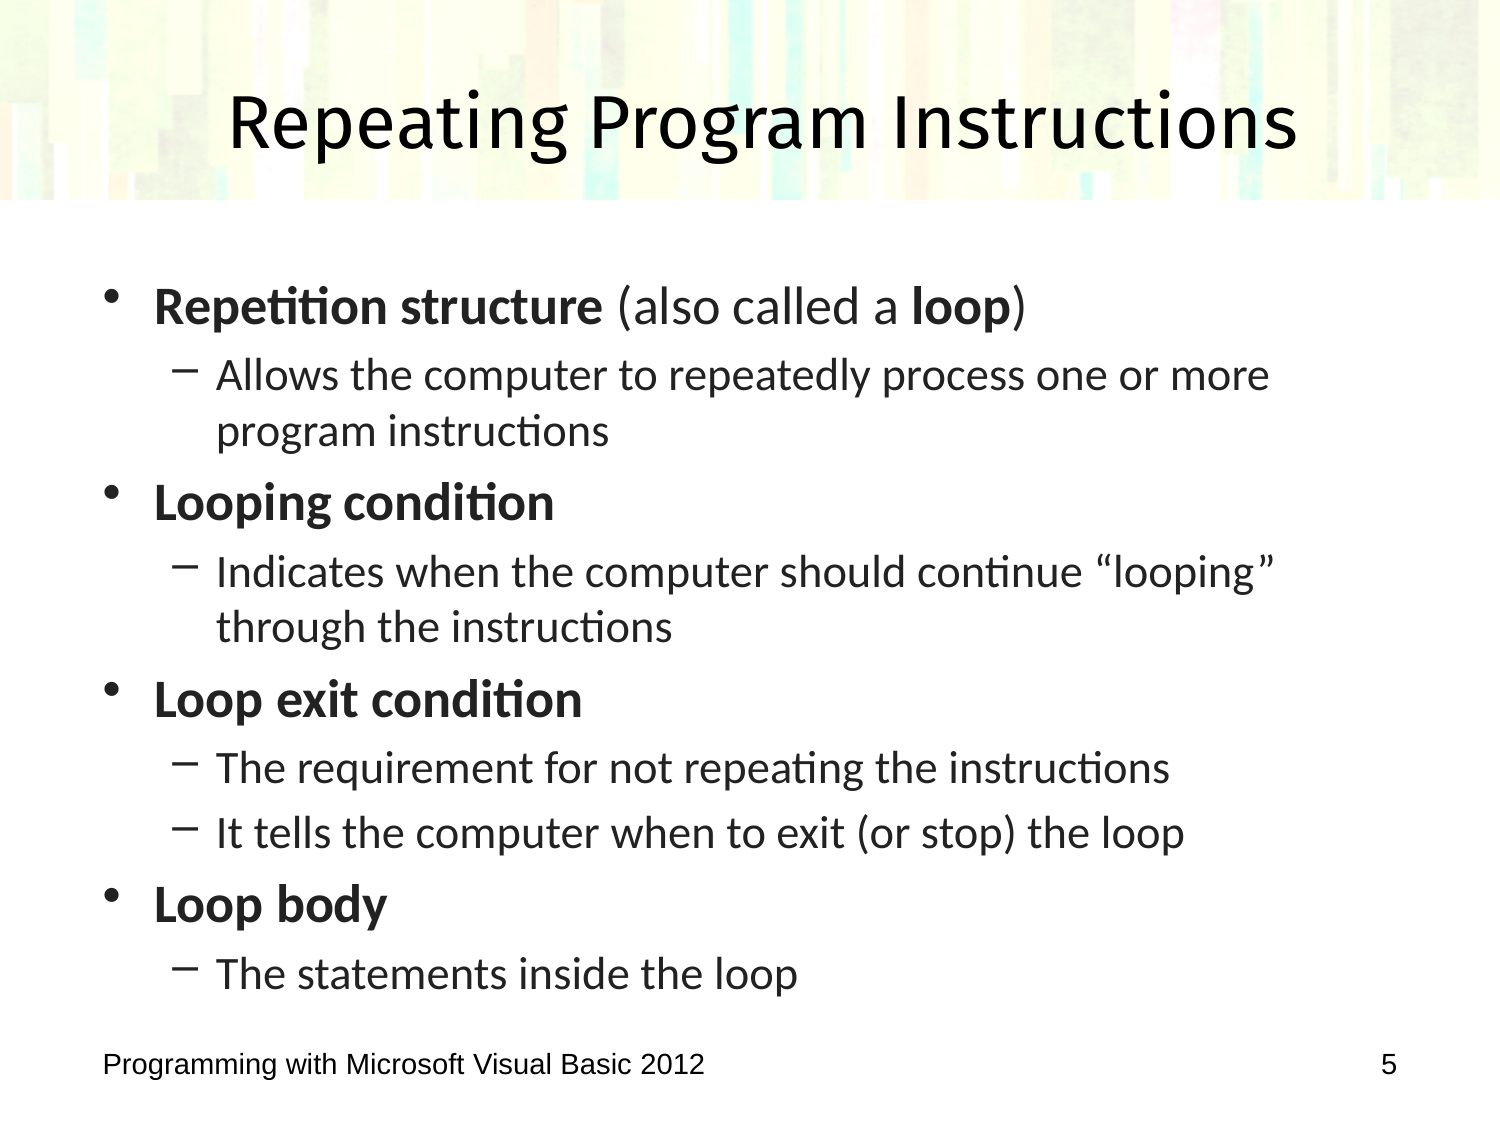

# Repeating Program Instructions
Repetition structure (also called a loop)
Allows the computer to repeatedly process one or more program instructions
Looping condition
Indicates when the computer should continue “looping” through the instructions
Loop exit condition
The requirement for not repeating the instructions
It tells the computer when to exit (or stop) the loop
Loop body
The statements inside the loop

Programming with Microsoft Visual Basic 2012
5